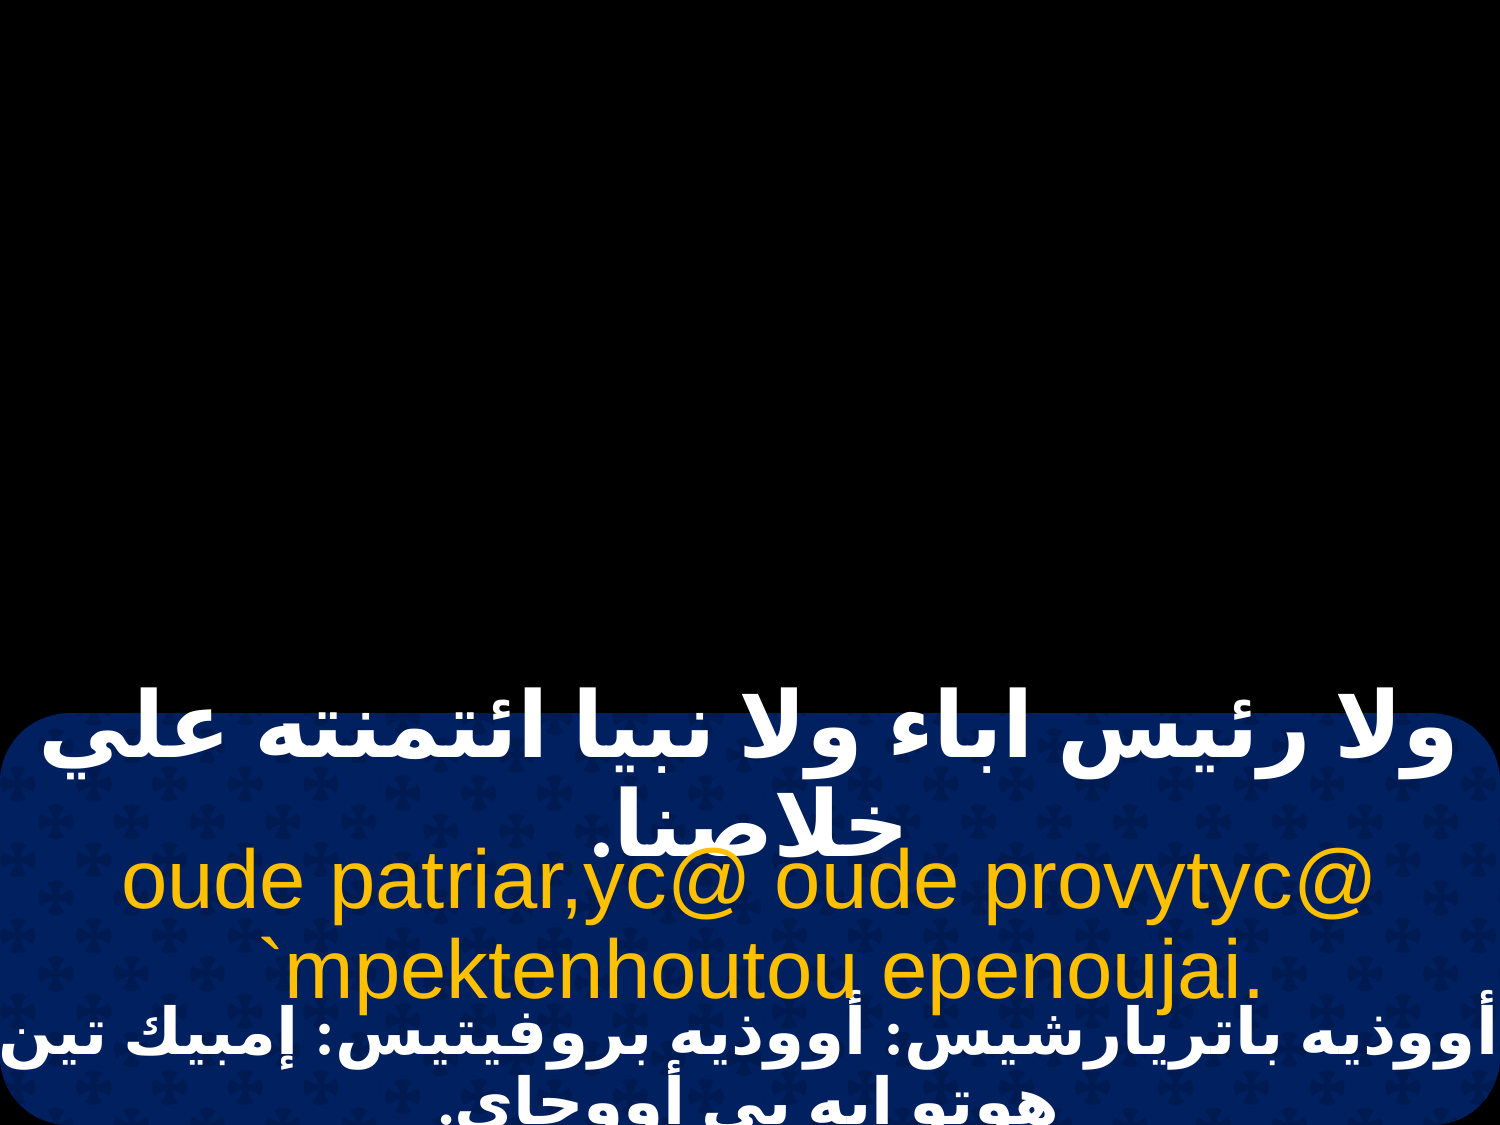

# ولا رئيس اباء ولا نبيا ائتمنته علي خلاصنا.
oude patriar,yc@ oude provytyc@
 `mpektenhoutou epenoujai.
أووذيه باتريارشيس: أووذيه بروفيتيس: إمبيك تين هوتو إيه بي أووجاى.